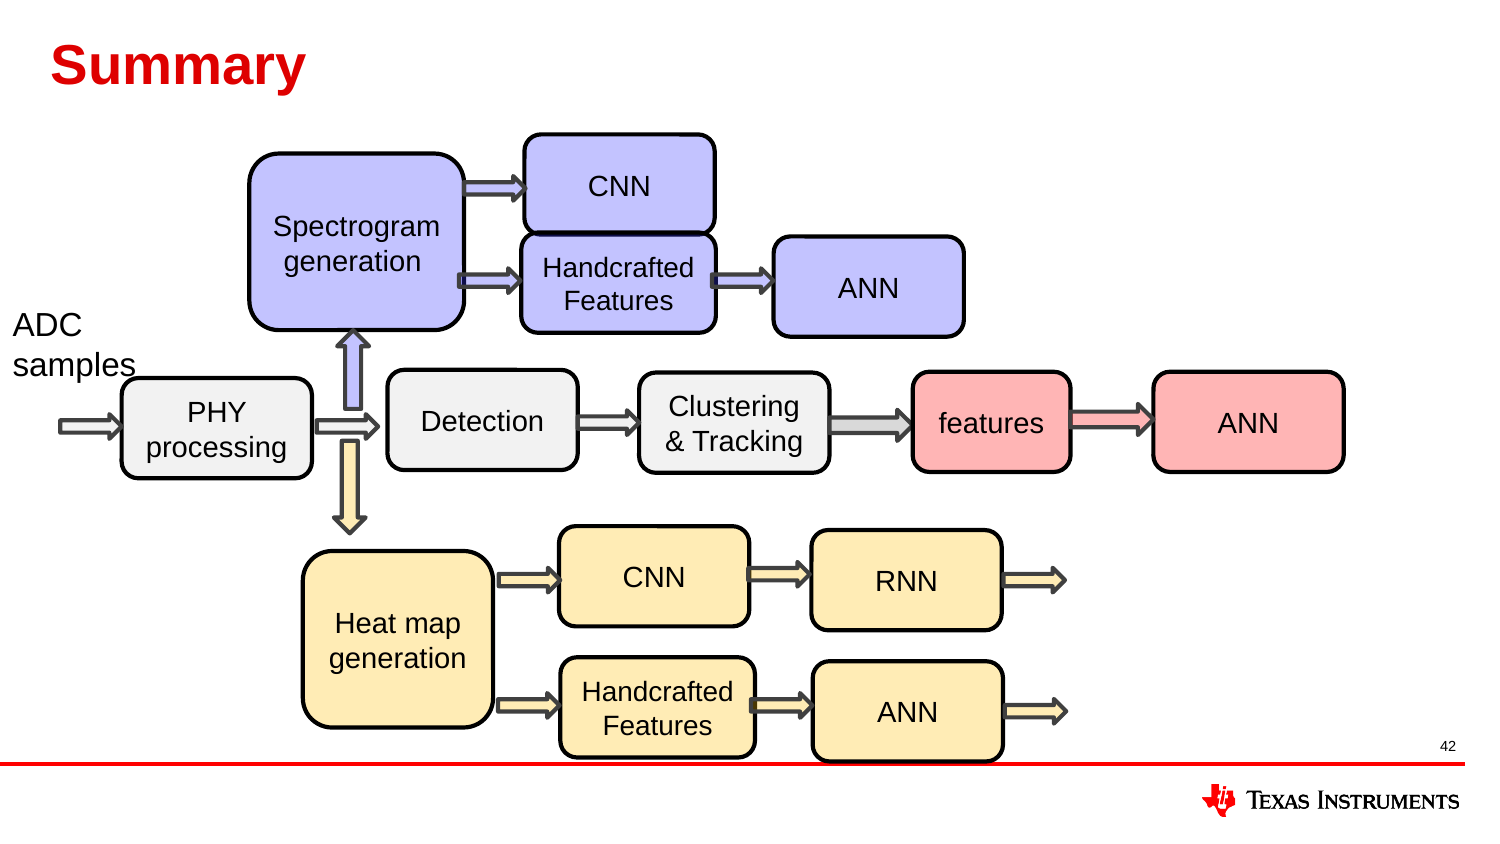

# Summary
CNN
Spectrogramgeneration

Handcrafted
Features
ANN

ADC samples

Detection
ANN
features
Clustering & Tracking
PHY processing

CNN
RNN
Heat map generation

Handcrafted
Features
ANN

42